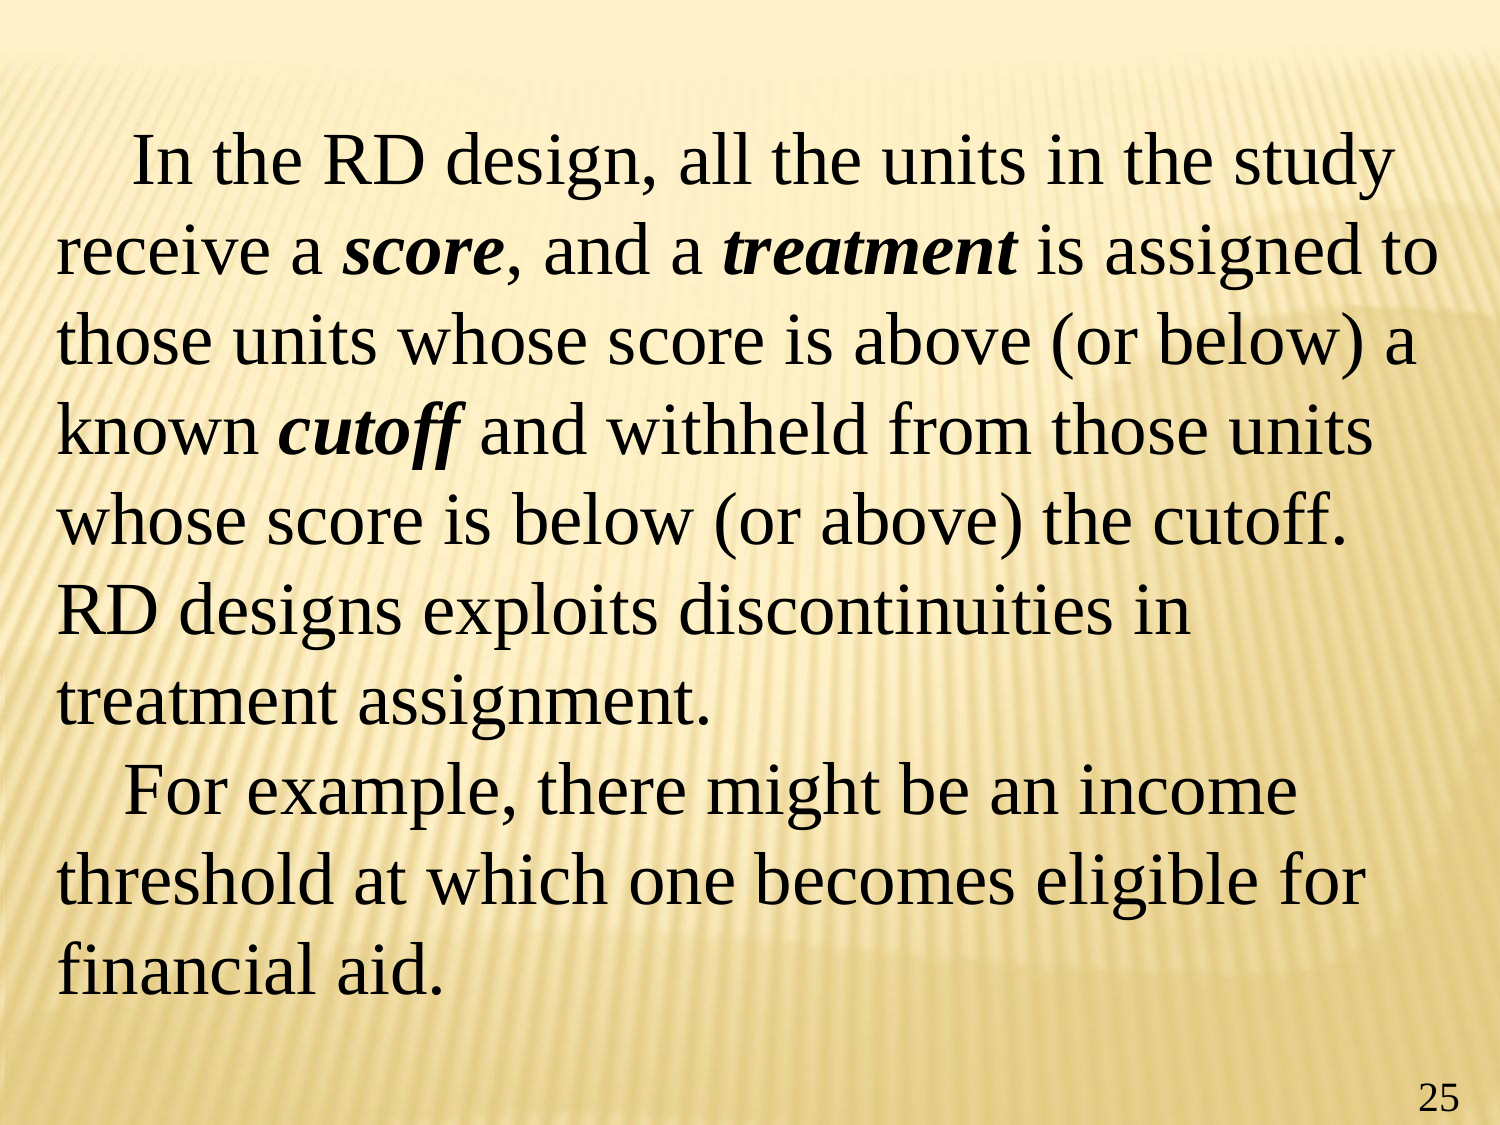

In the RD design, all the units in the study receive a score, and a treatment is assigned to those units whose score is above (or below) a known cutoff and withheld from those units whose score is below (or above) the cutoff. RD designs exploits discontinuities in treatment assignment.
    For example, there might be an income threshold at which one becomes eligible for financial aid.
25